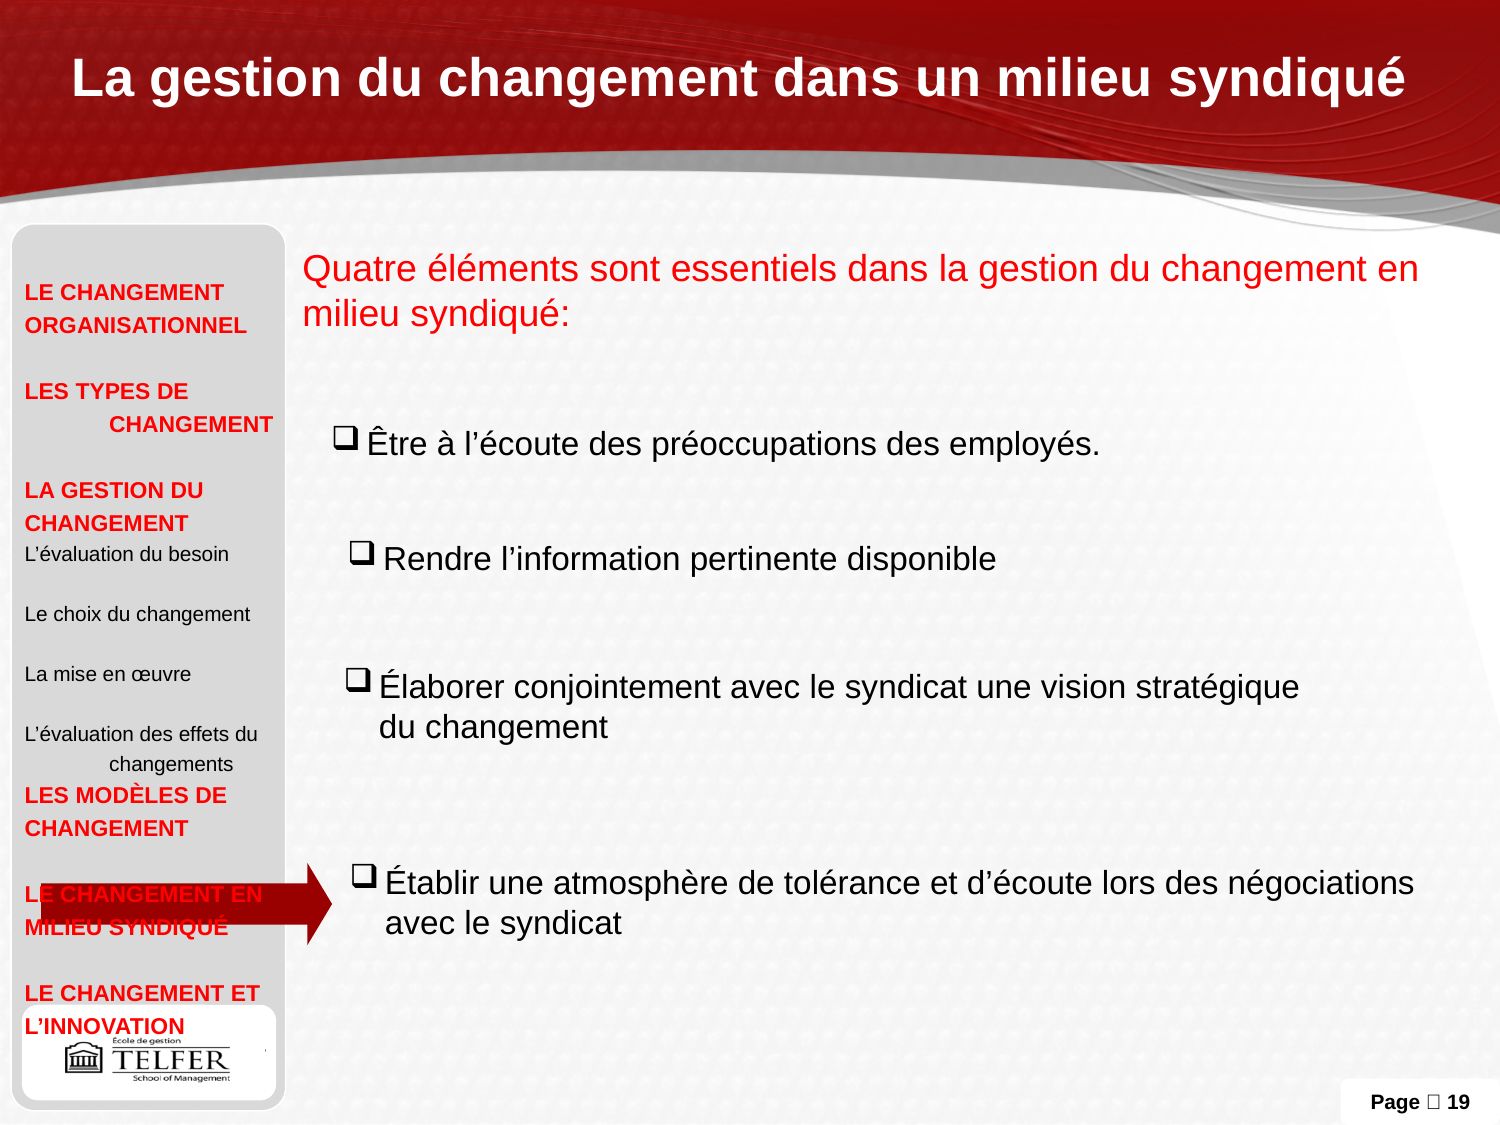

# La gestion du changement dans un milieu syndiqué
Quatre éléments sont essentiels dans la gestion du changement en milieu syndiqué:

le changement
Organisationnel

Les types de changement

La gestion du
Changement
L’évaluation du besoin

Le choix du changement

La mise en œuvre

L’évaluation des effets du changements
Les modèles de
Changement

Le changement en
Milieu syndiqué

Le changement et
l’innovation

Être à l’écoute des préoccupations des employés.
Rendre l’information pertinente disponible
Élaborer conjointement avec le syndicat une vision stratégique du changement
Établir une atmosphère de tolérance et d’écoute lors des négociations avec le syndicat